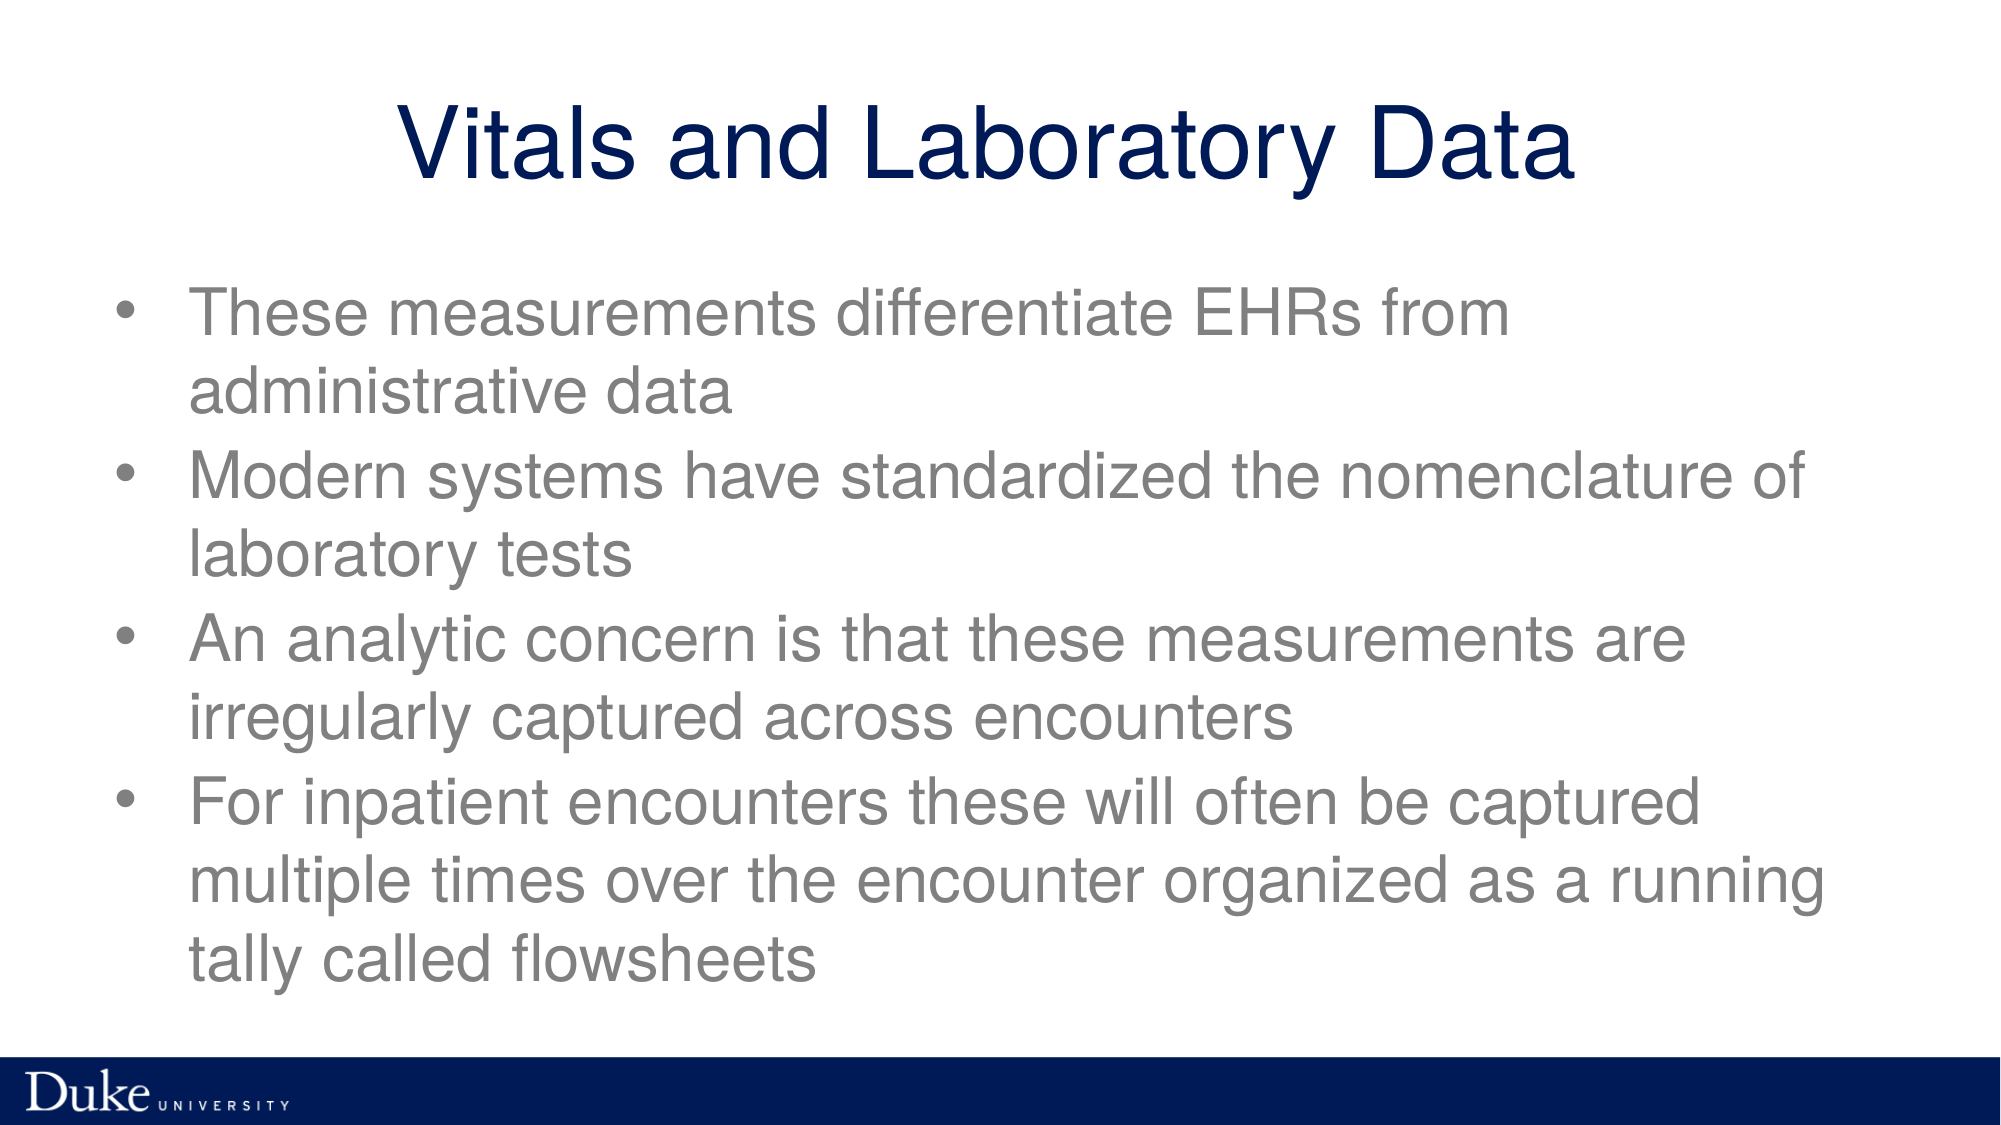

# Vitals and Laboratory Data
These measurements differentiate EHRs from administrative data
Modern systems have standardized the nomenclature of laboratory tests
An analytic concern is that these measurements are irregularly captured across encounters
For inpatient encounters these will often be captured multiple times over the encounter organized as a running tally called flowsheets